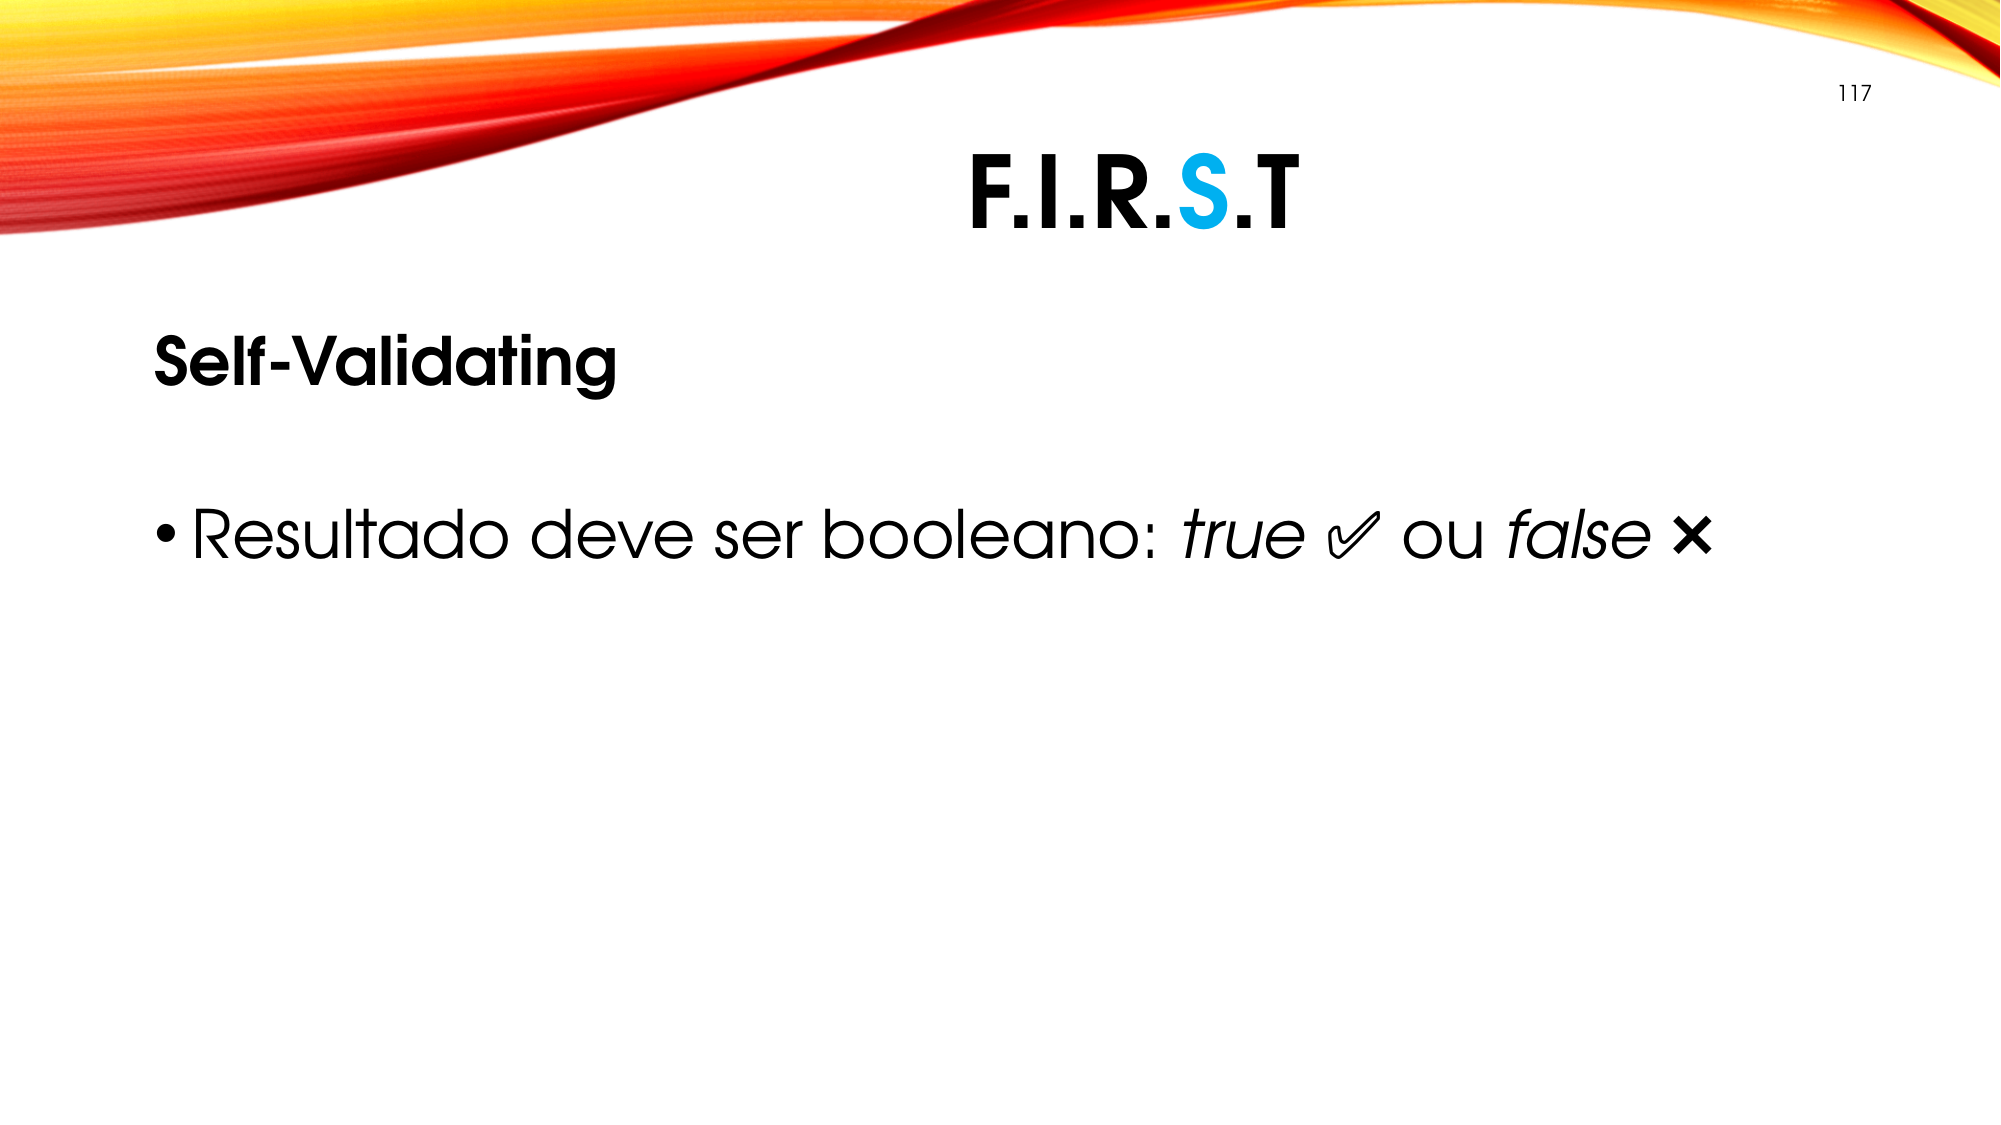

117
# F.I.R.S.T
Self-Validating
Resultado deve ser booleano: true ✅ ou false ❌